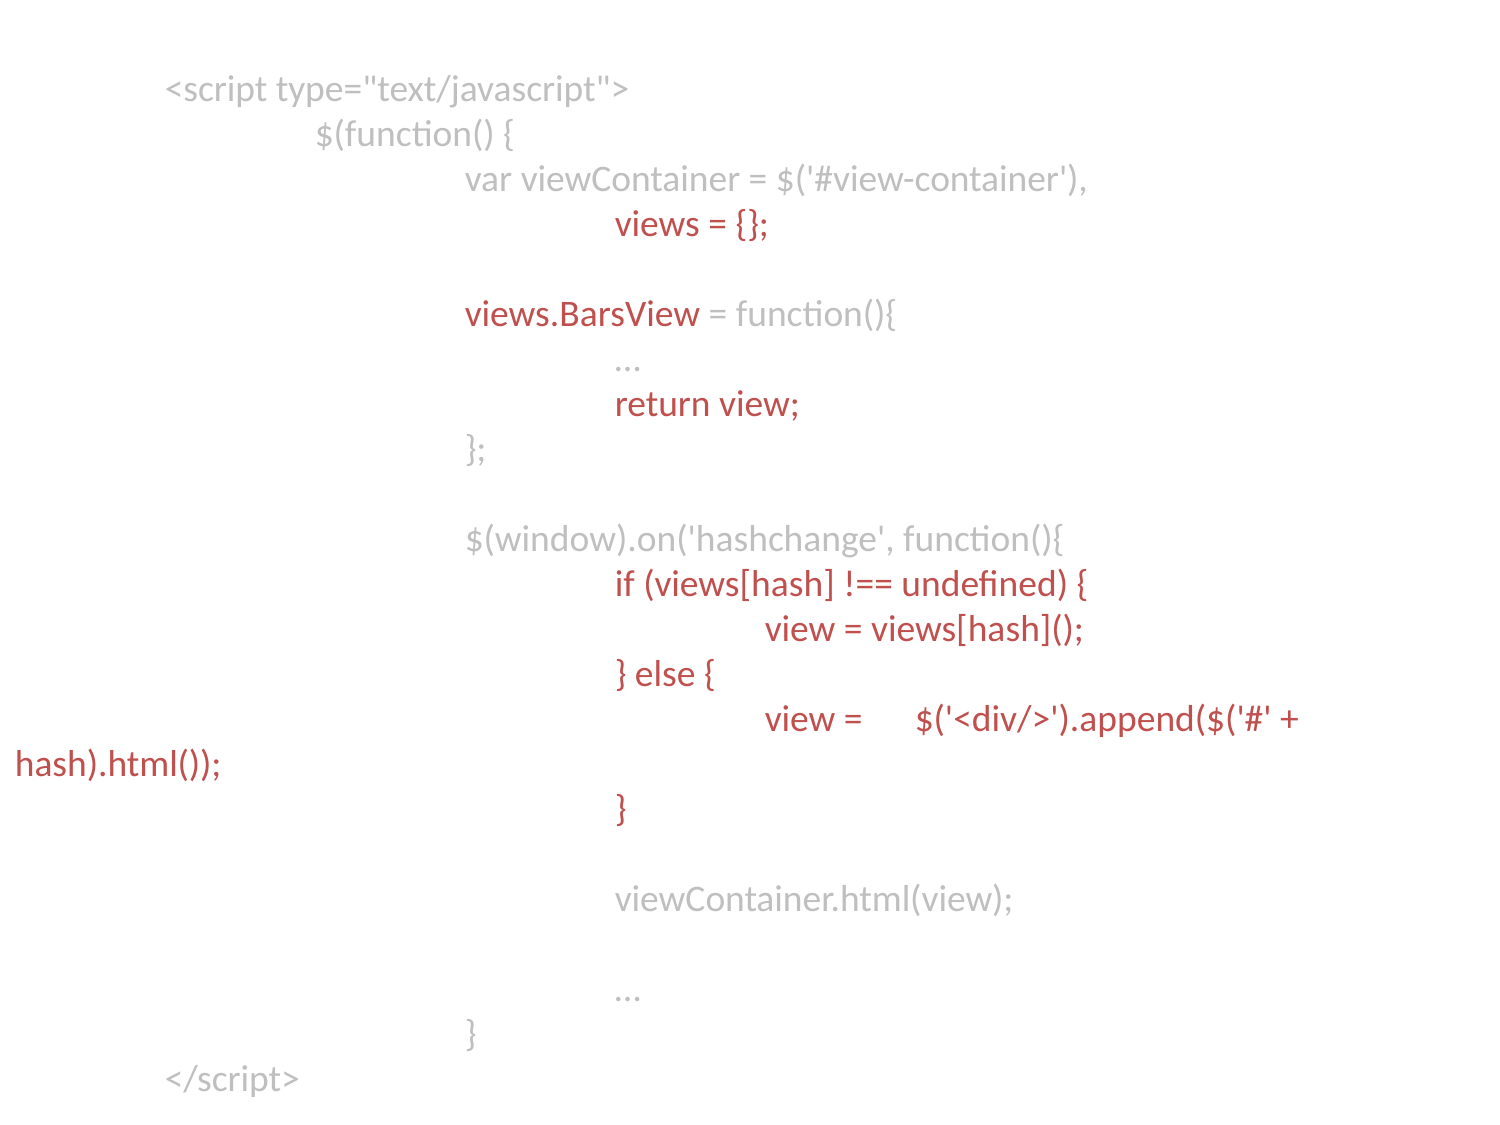

<script type="text/javascript">
		$(function() {
			var viewContainer = $('#view-container'),
				views = {};

			views.BarsView = function(){
				…
				return view;
			};

			$(window).on('hashchange', function(){
				if (views[hash] !== undefined) {
					view = views[hash]();
				} else {
					view =	$('<div/>').append($('#' + hash).html());
				}

				viewContainer.html(view);

				…
			}
	</script>